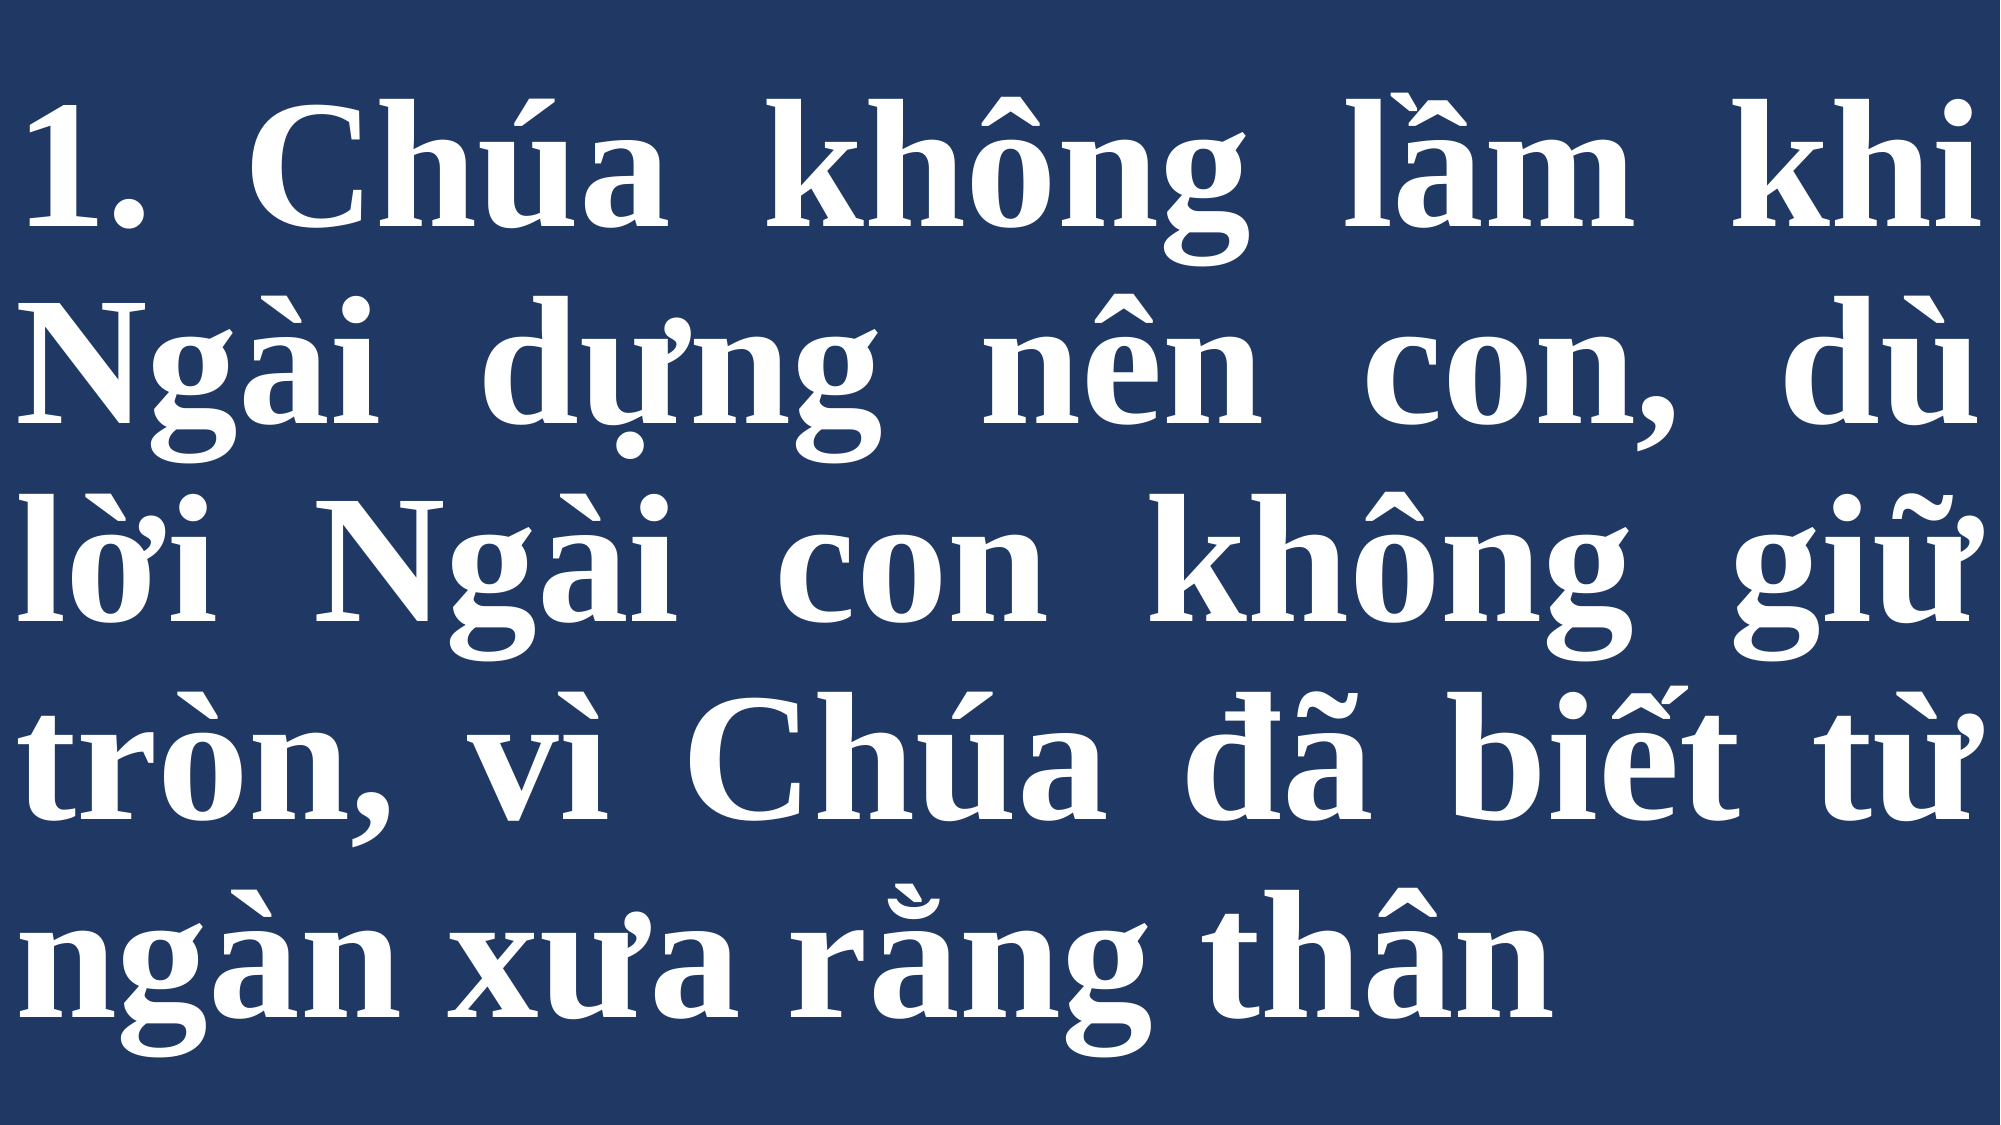

# 1. Chúa không lầm khi Ngài dựng nên con, dù lời Ngài con không giữ tròn, vì Chúa đã biết từ ngàn xưa rằng thân